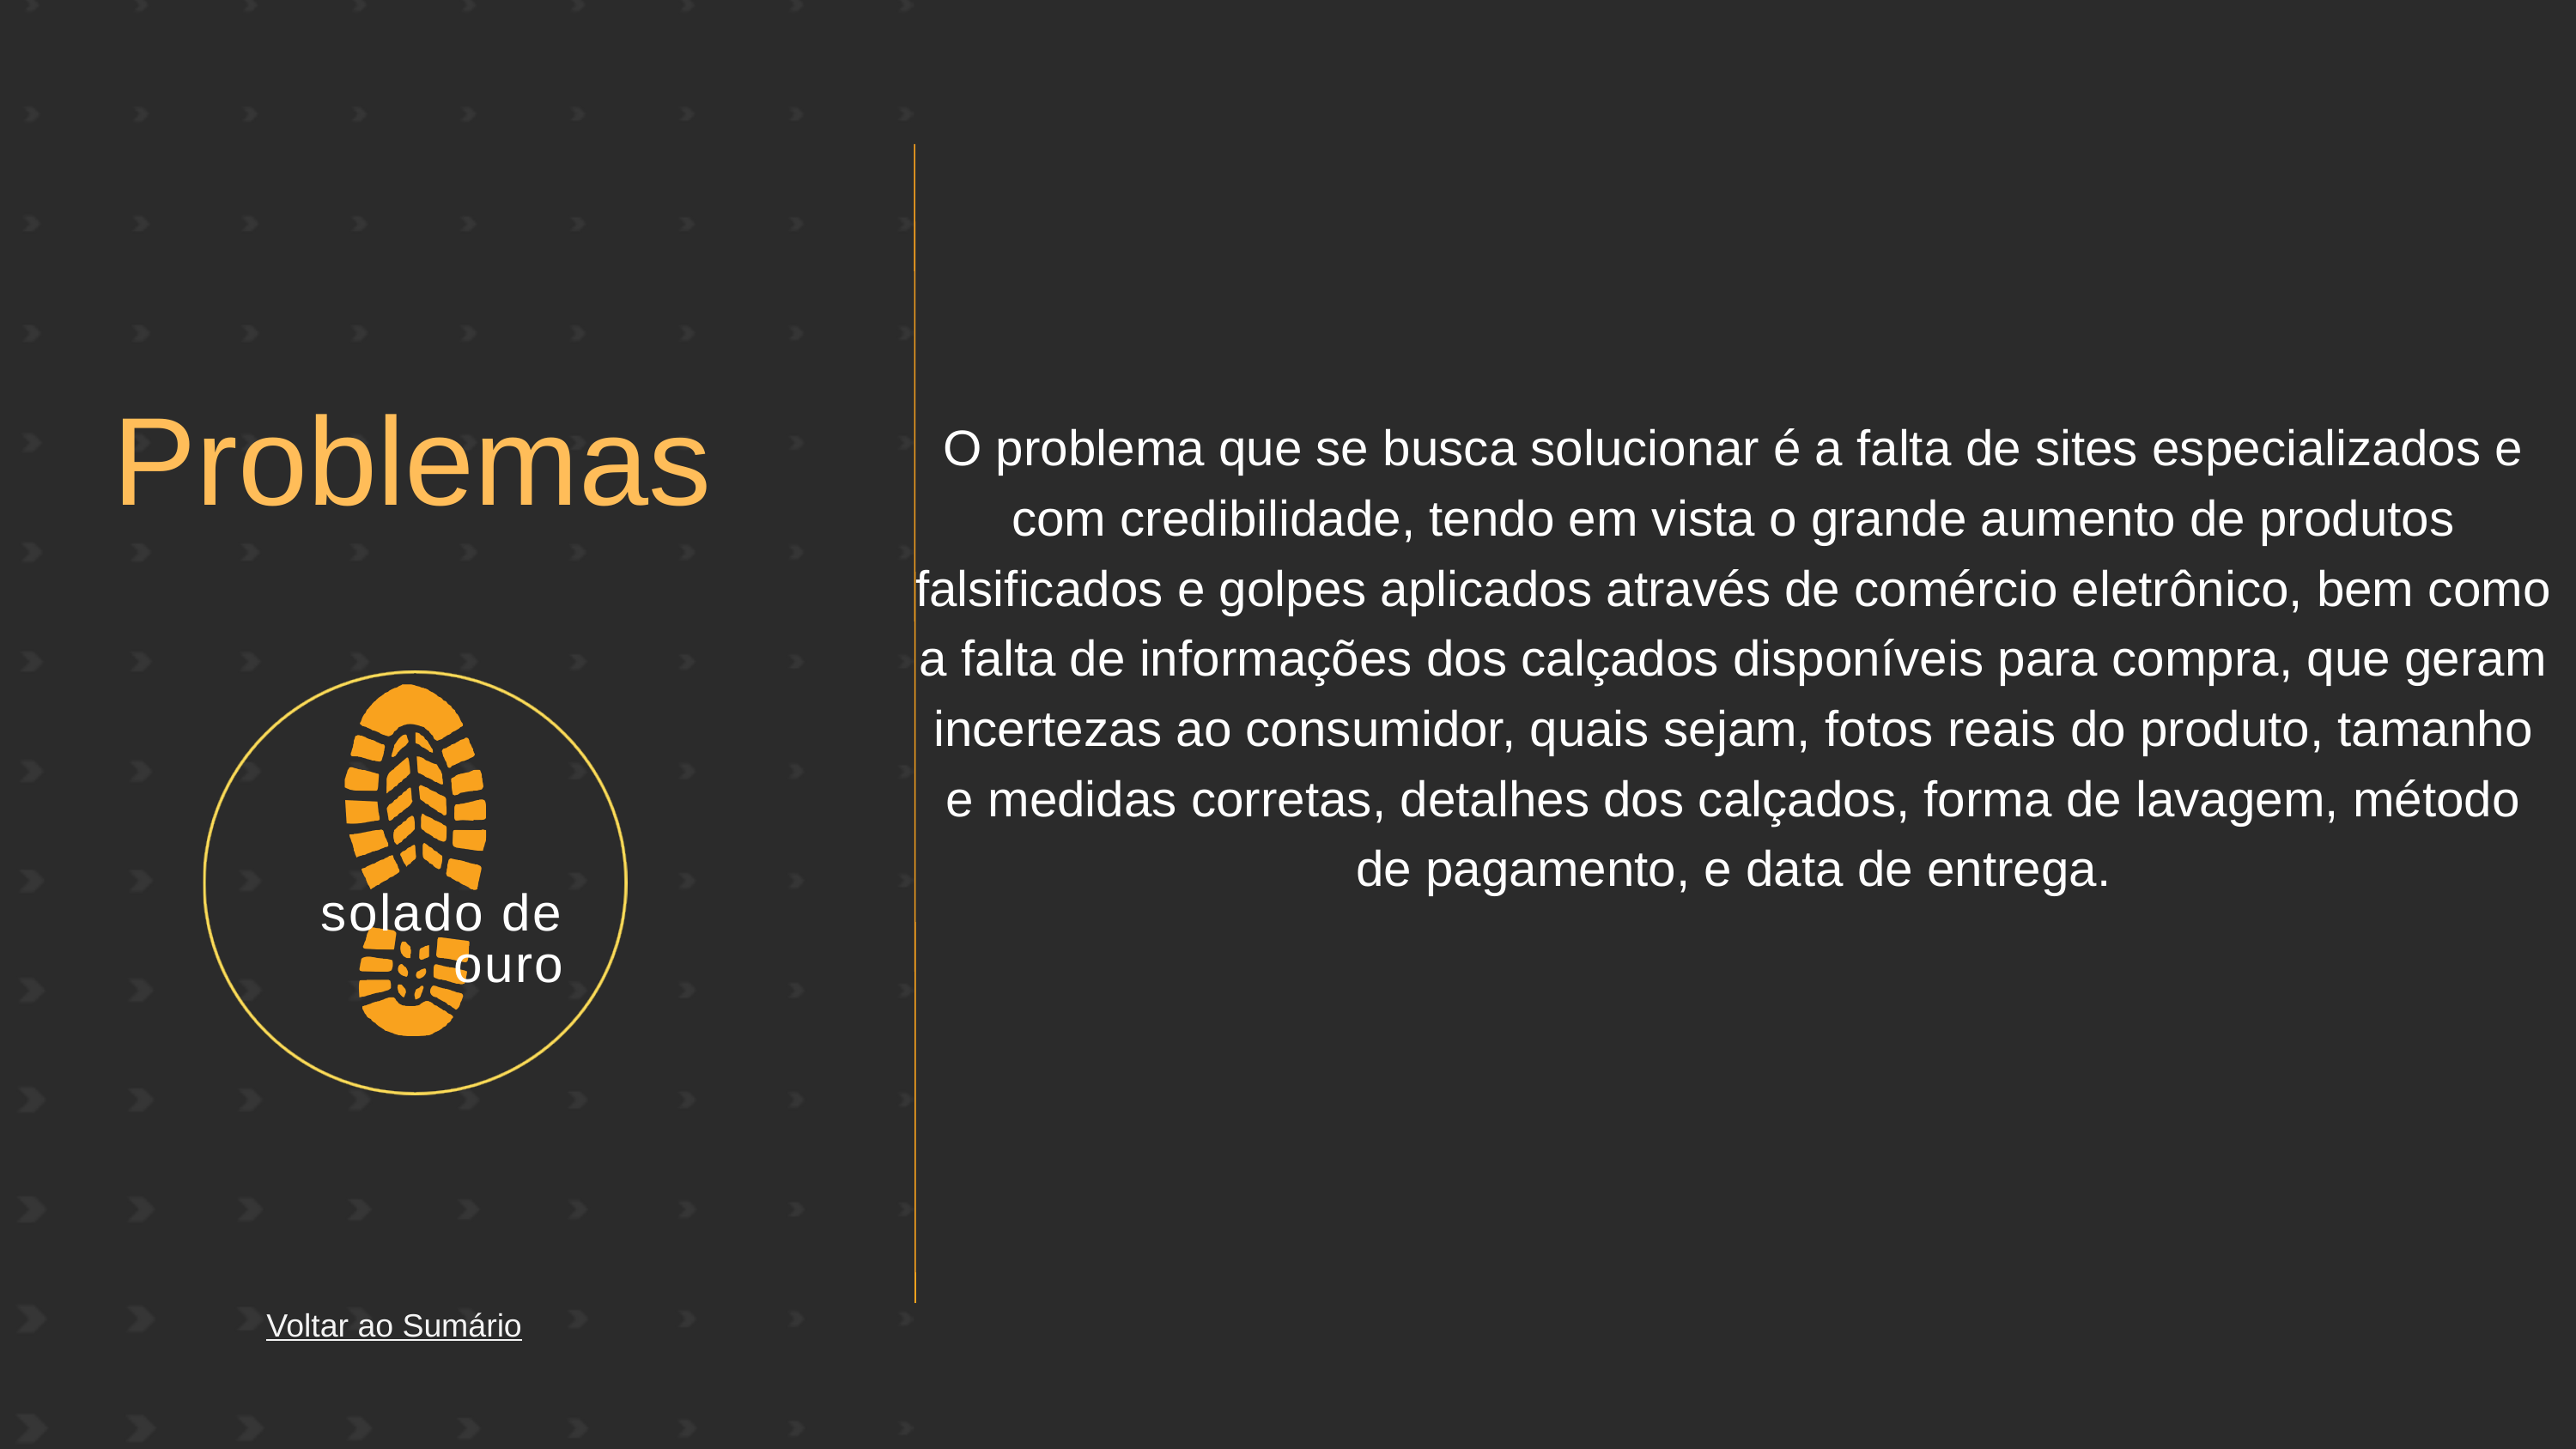

Problemas
O problema que se busca solucionar é a falta de sites especializados e com credibilidade, tendo em vista o grande aumento de produtos falsificados e golpes aplicados através de comércio eletrônico, bem como a falta de informações dos calçados disponíveis para compra, que geram incertezas ao consumidor, quais sejam, fotos reais do produto, tamanho e medidas corretas, detalhes dos calçados, forma de lavagem, método de pagamento, e data de entrega.

solado de ouro
Voltar ao Sumário